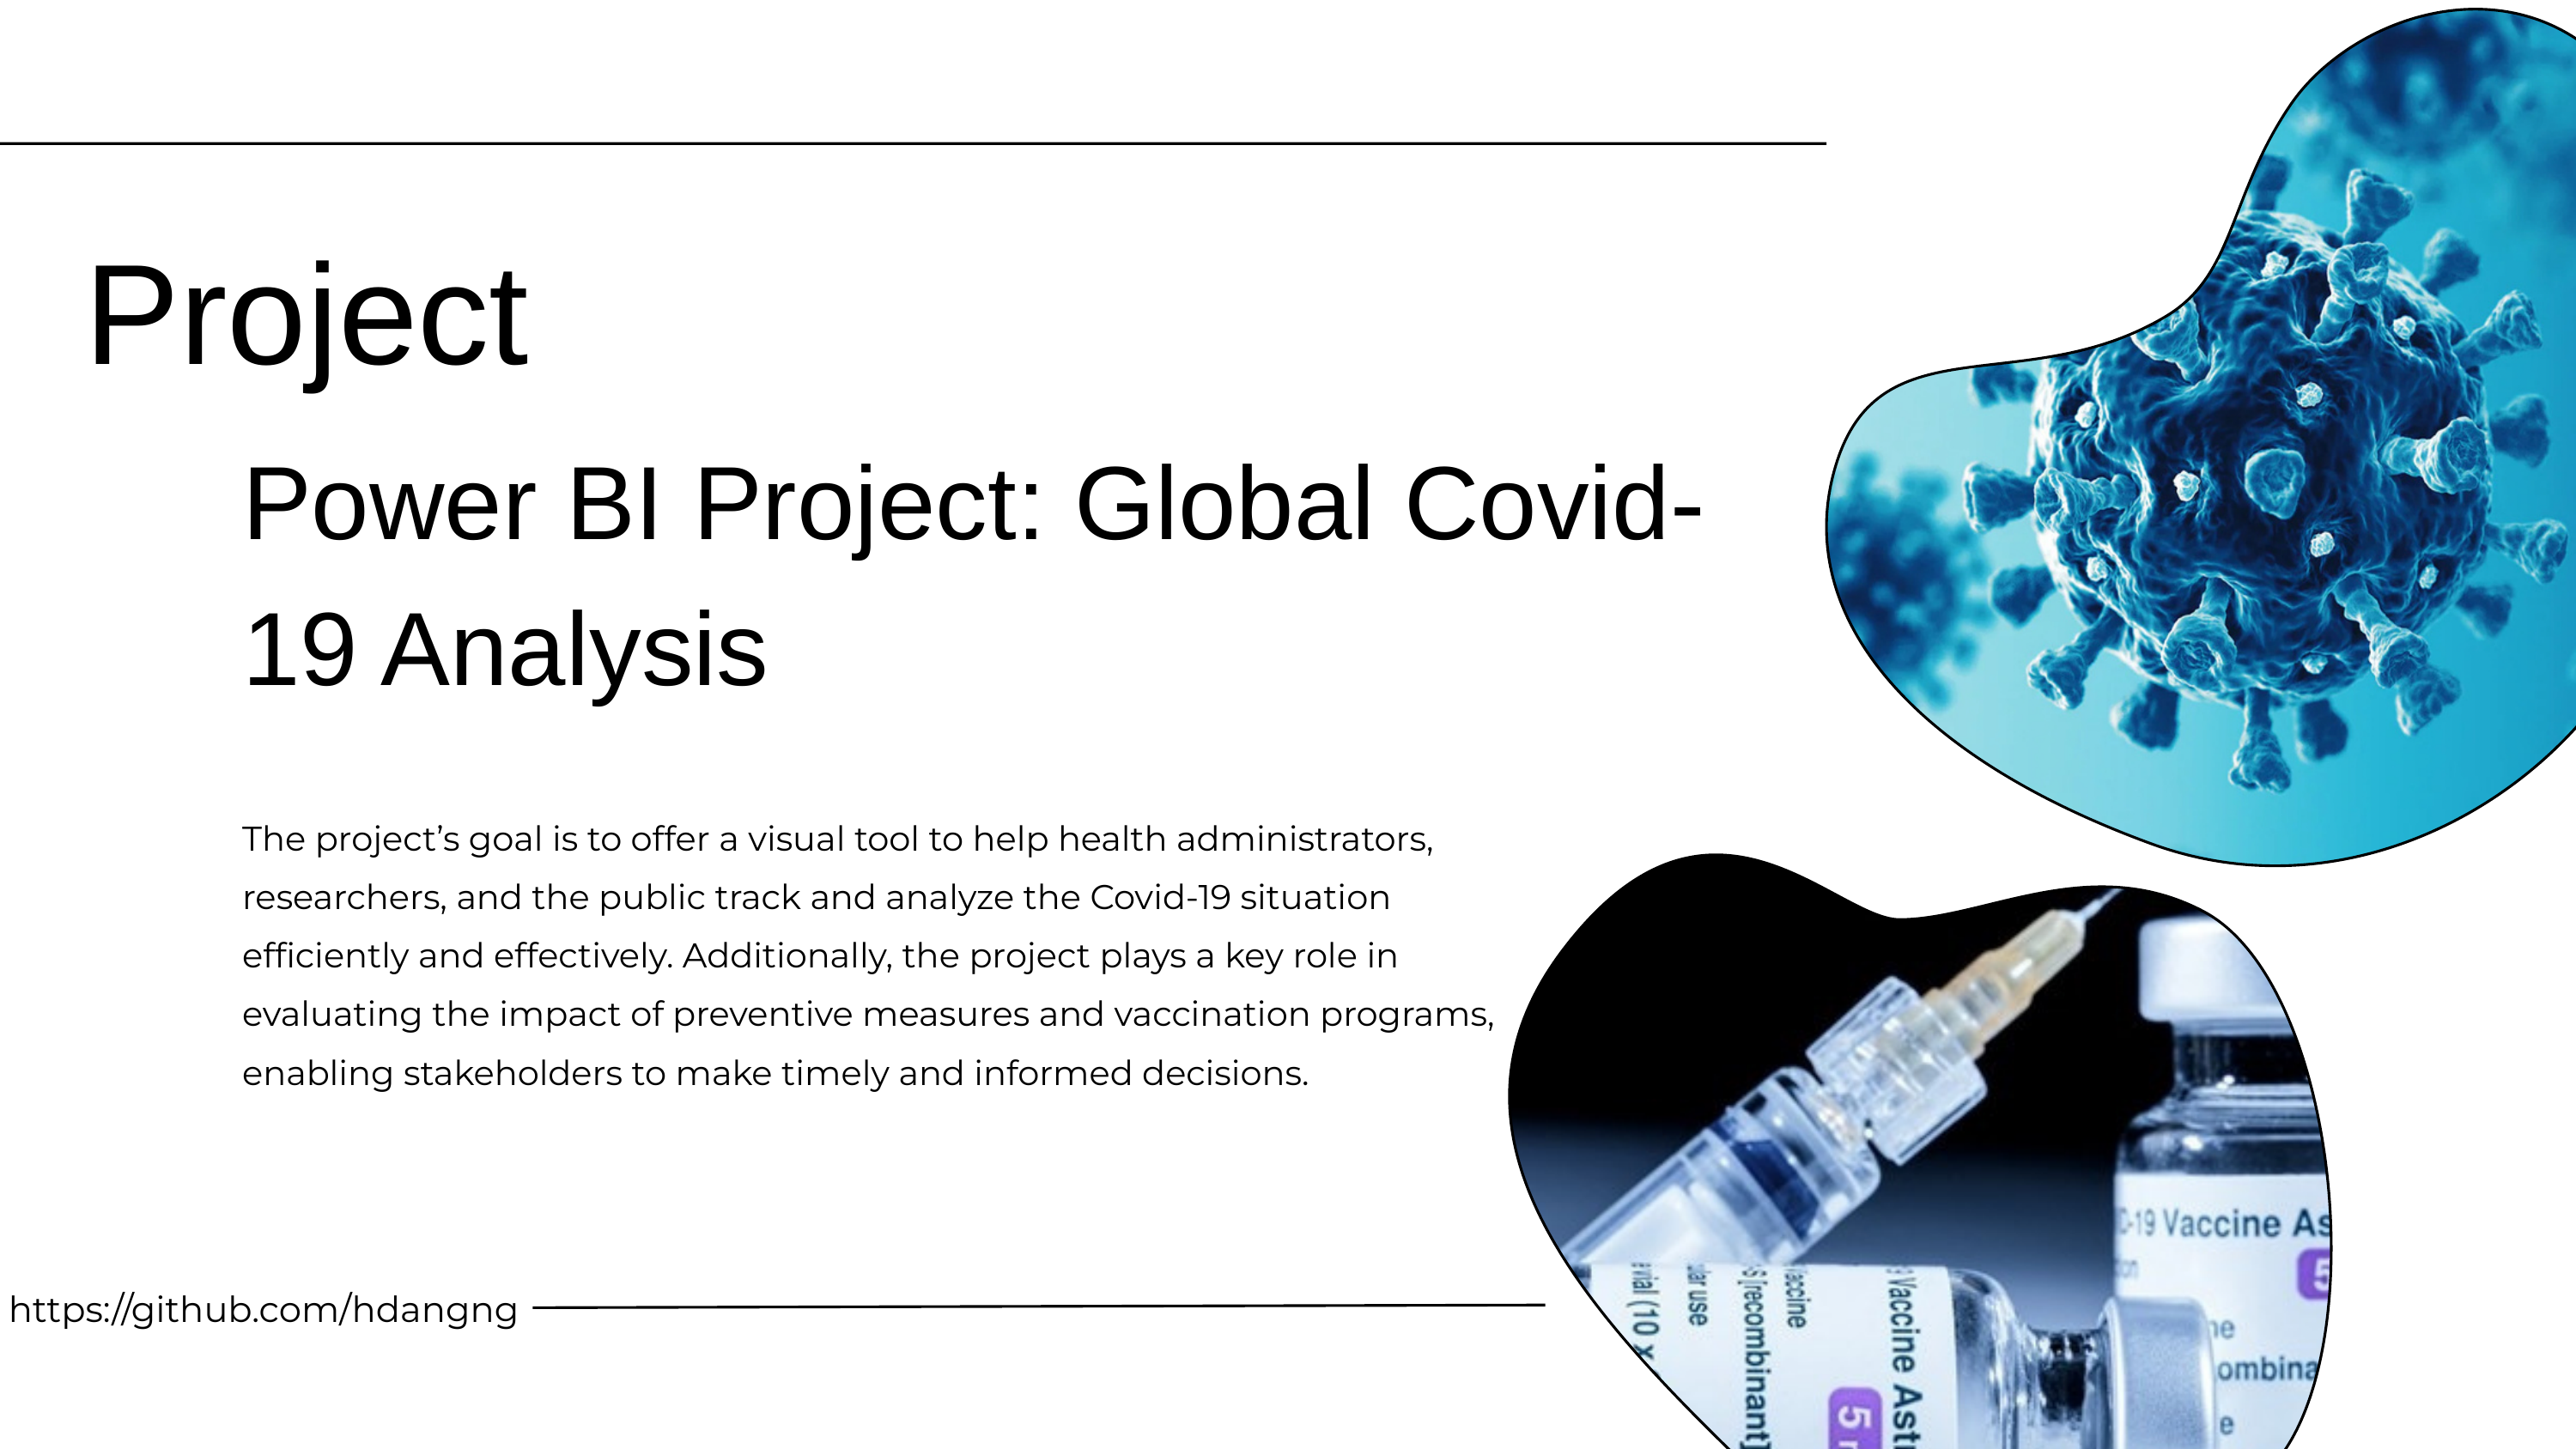

Project
Power BI Project: Global Covid-19 Analysis
The project’s goal is to offer a visual tool to help health administrators, researchers, and the public track and analyze the Covid-19 situation efficiently and effectively. Additionally, the project plays a key role in evaluating the impact of preventive measures and vaccination programs, enabling stakeholders to make timely and informed decisions.

https://github.com/hdangng